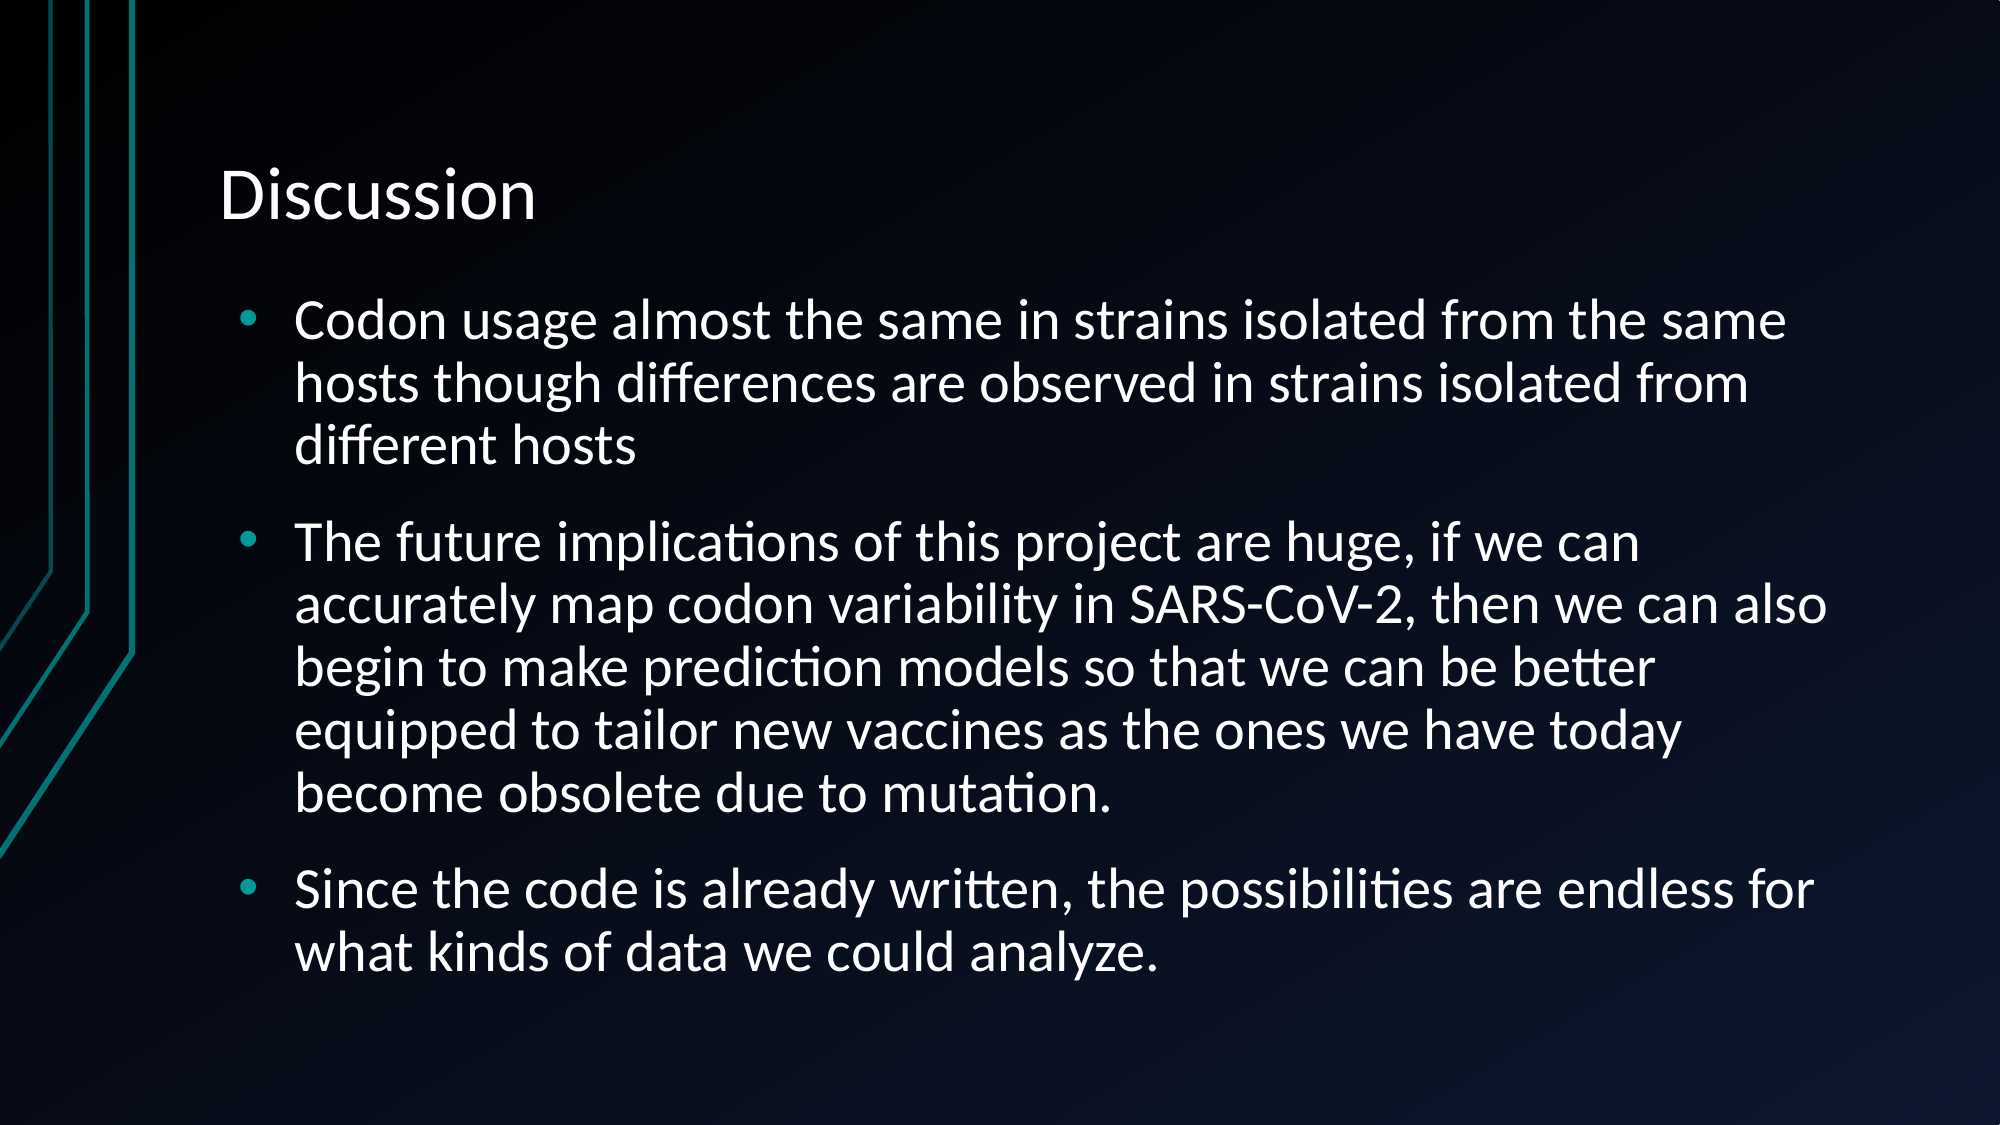

# Discussion
Codon usage almost the same in strains isolated from the same hosts though differences are observed in strains isolated from different hosts
The future implications of this project are huge, if we can accurately map codon variability in SARS-CoV-2, then we can also begin to make prediction models so that we can be better equipped to tailor new vaccines as the ones we have today become obsolete due to mutation.
Since the code is already written, the possibilities are endless for what kinds of data we could analyze.